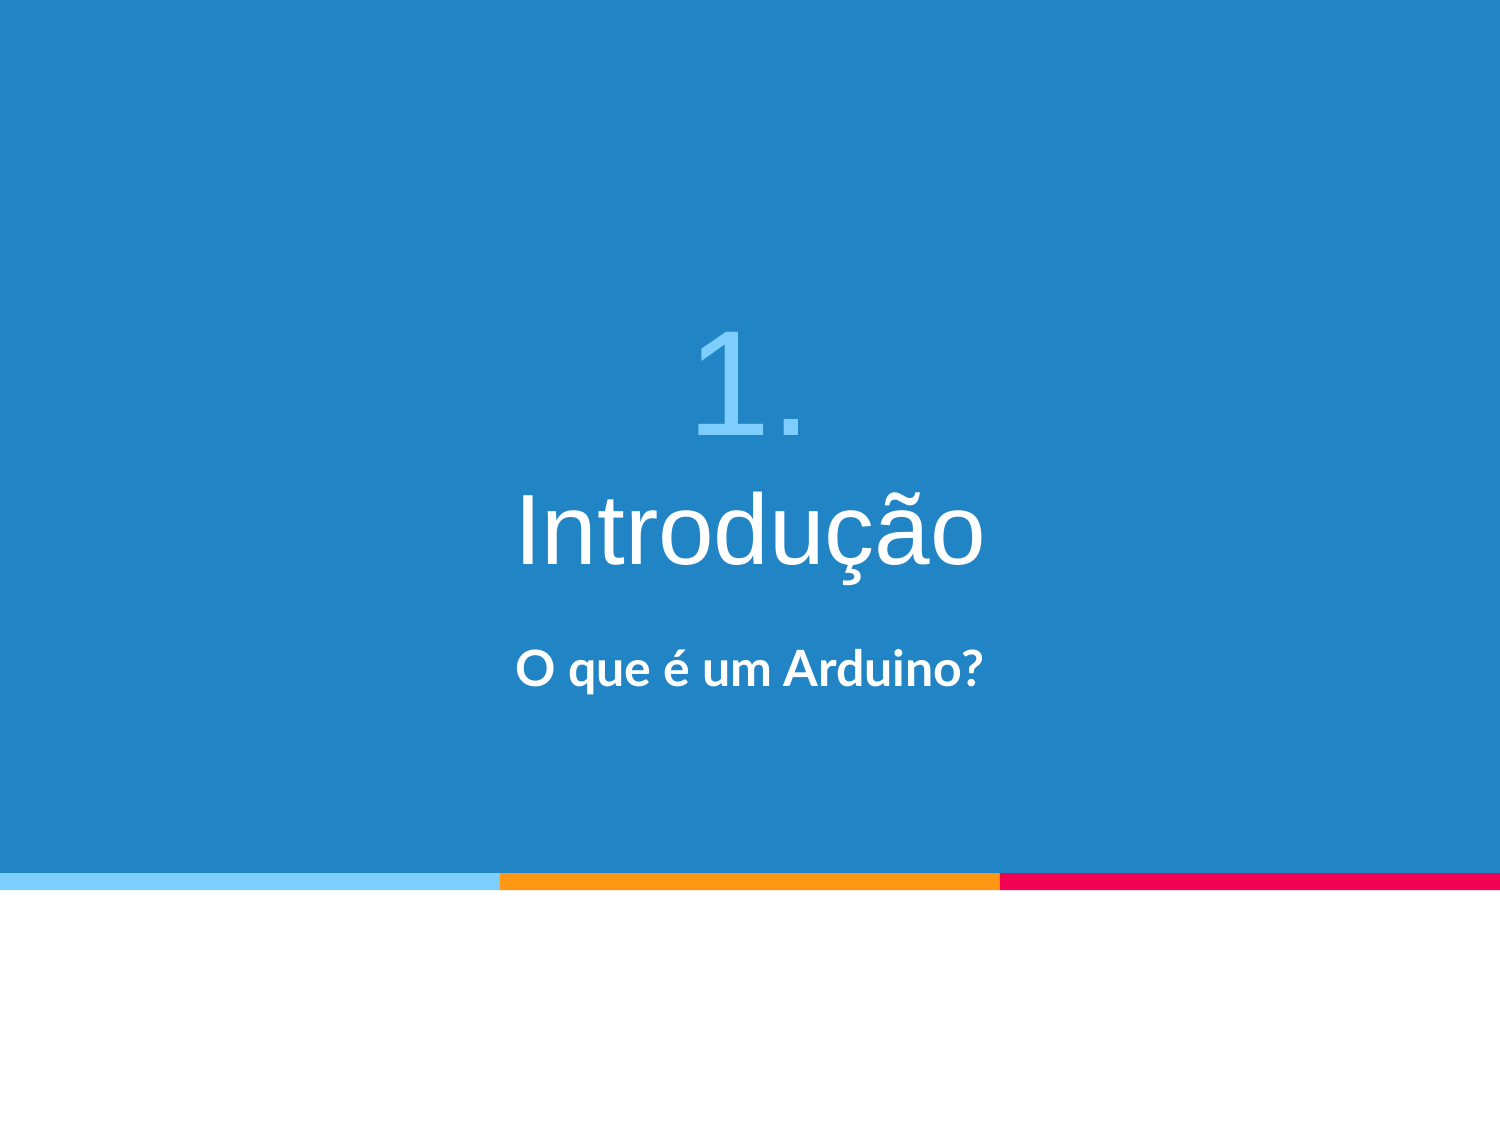

# 1.
Introdução
O que é um Arduino?